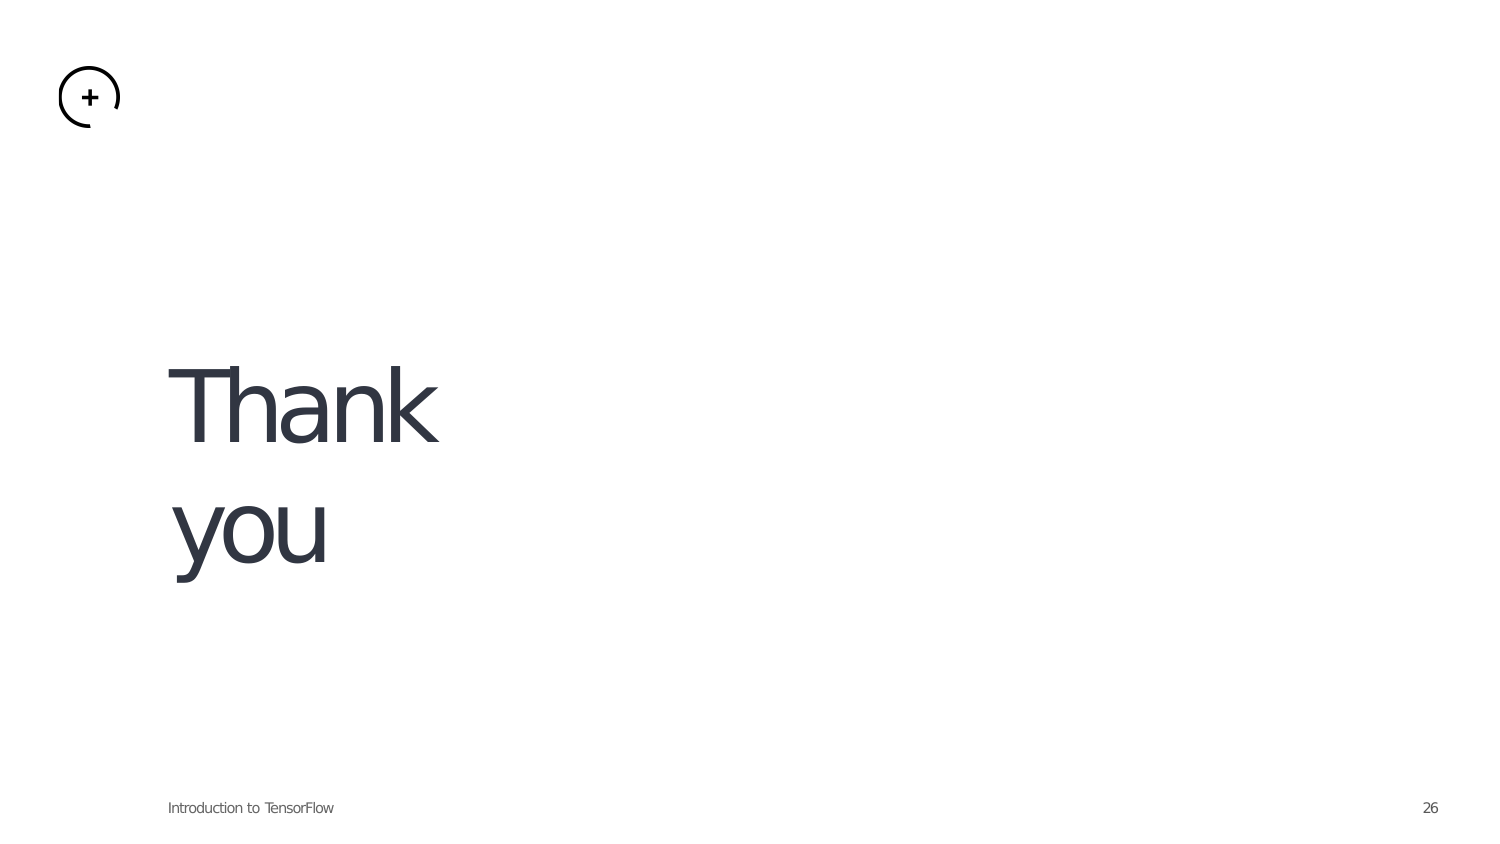

# Thank you
Introduction to TensorFlow
26